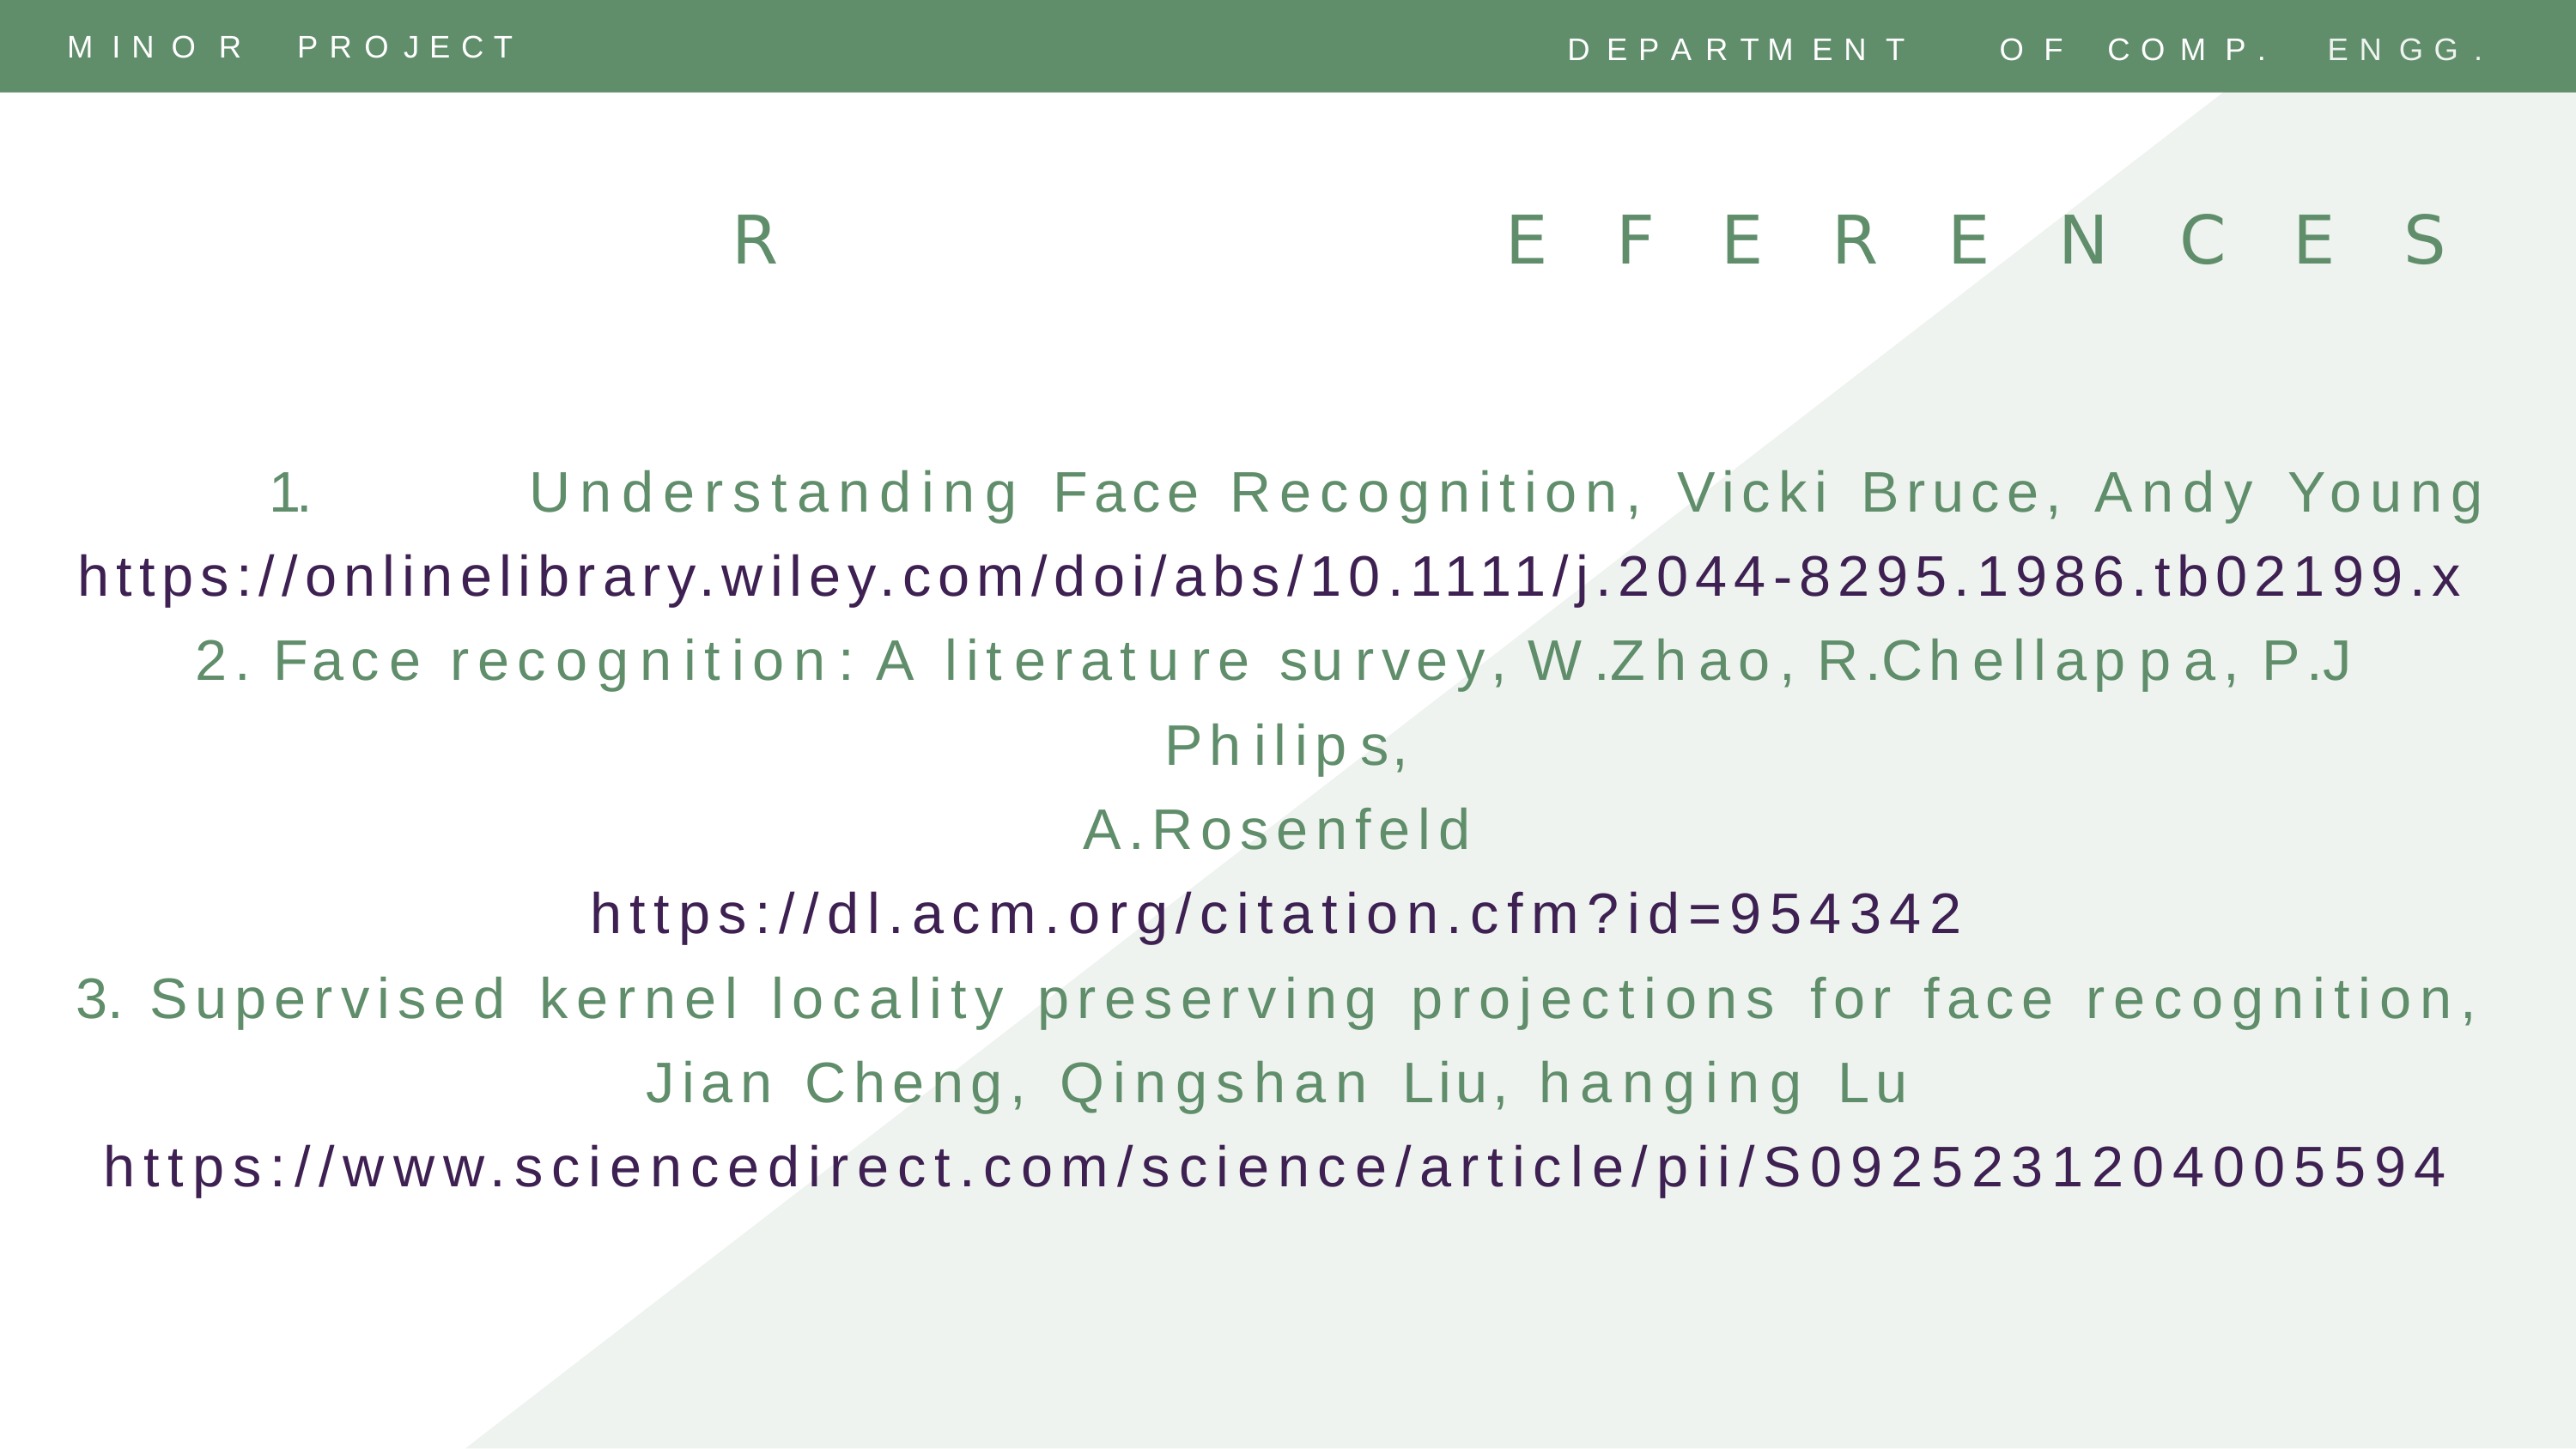

M I N O R
P R O J E C T
D E P A R T M E N T
O F	C O M P .
E N G G .
R	E	F	E	R	E	N	C	E	S

1.	Understanding	Face	Recognition,	Vicki	Bruce,	Andy	Young
https://onlinelibrary.wiley.com/doi/abs/10.1111/j.2044-8295.1986.tb02199.x  2.	Face	recognition:	A	literature	survey,	W.Zhao,	R.Chellappa,	P.J	Philips,
A.Rosenfeld
https://dl.acm.org/citation.cfm?id=954342
3.	Supervised	kernel	locality	preserving	projections	for	face	recognition,
Jian	Cheng,	Qingshan	Liu,	hanging	Lu
https://www.sciencedirect.com/science/article/pii/S0925231204005594